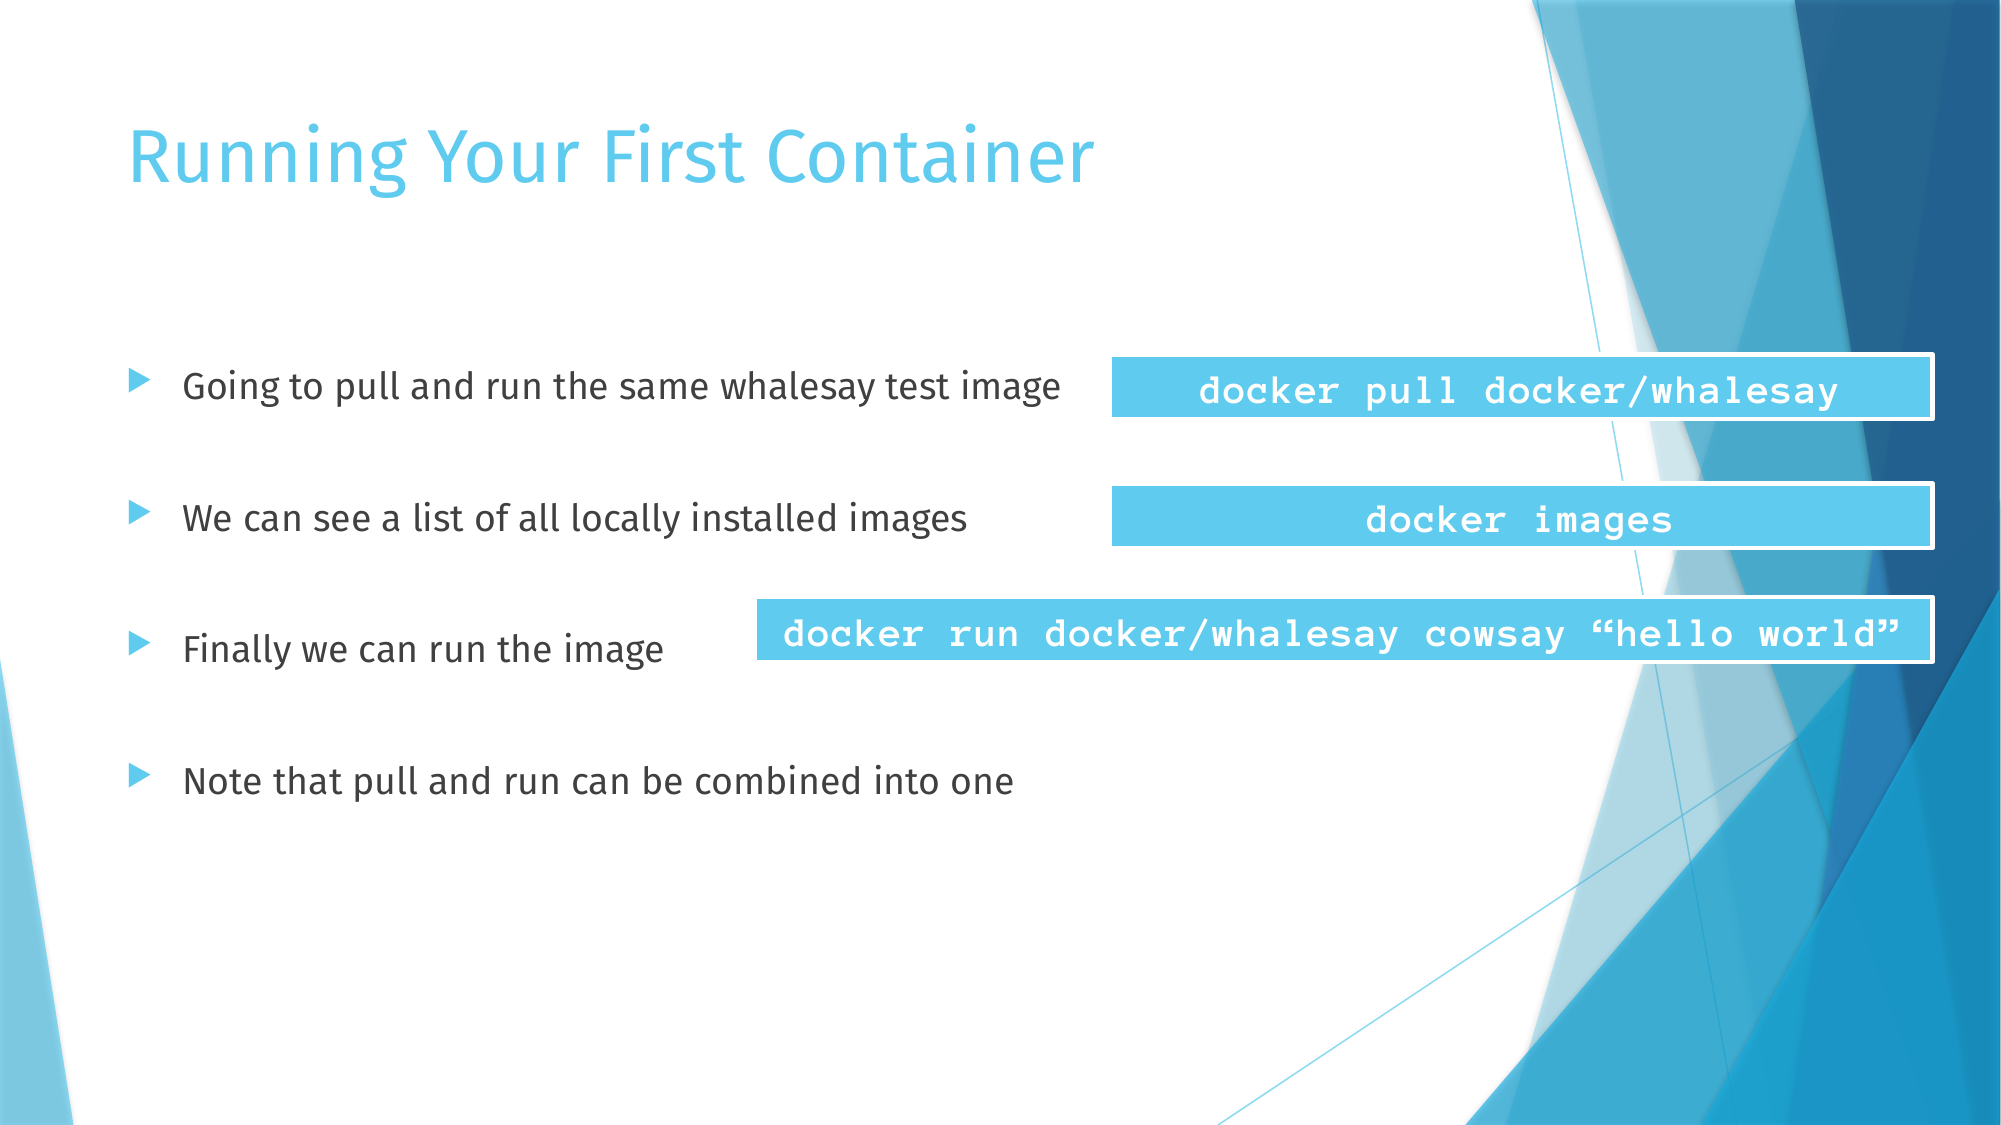

# Running Your First Container
Going to pull and run the same whalesay test image

We can see a list of all locally installed images

Finally we can run the image

Note that pull and run can be combined into one

docker pull docker/whalesay
docker images
docker run docker/whalesay cowsay “hello world”